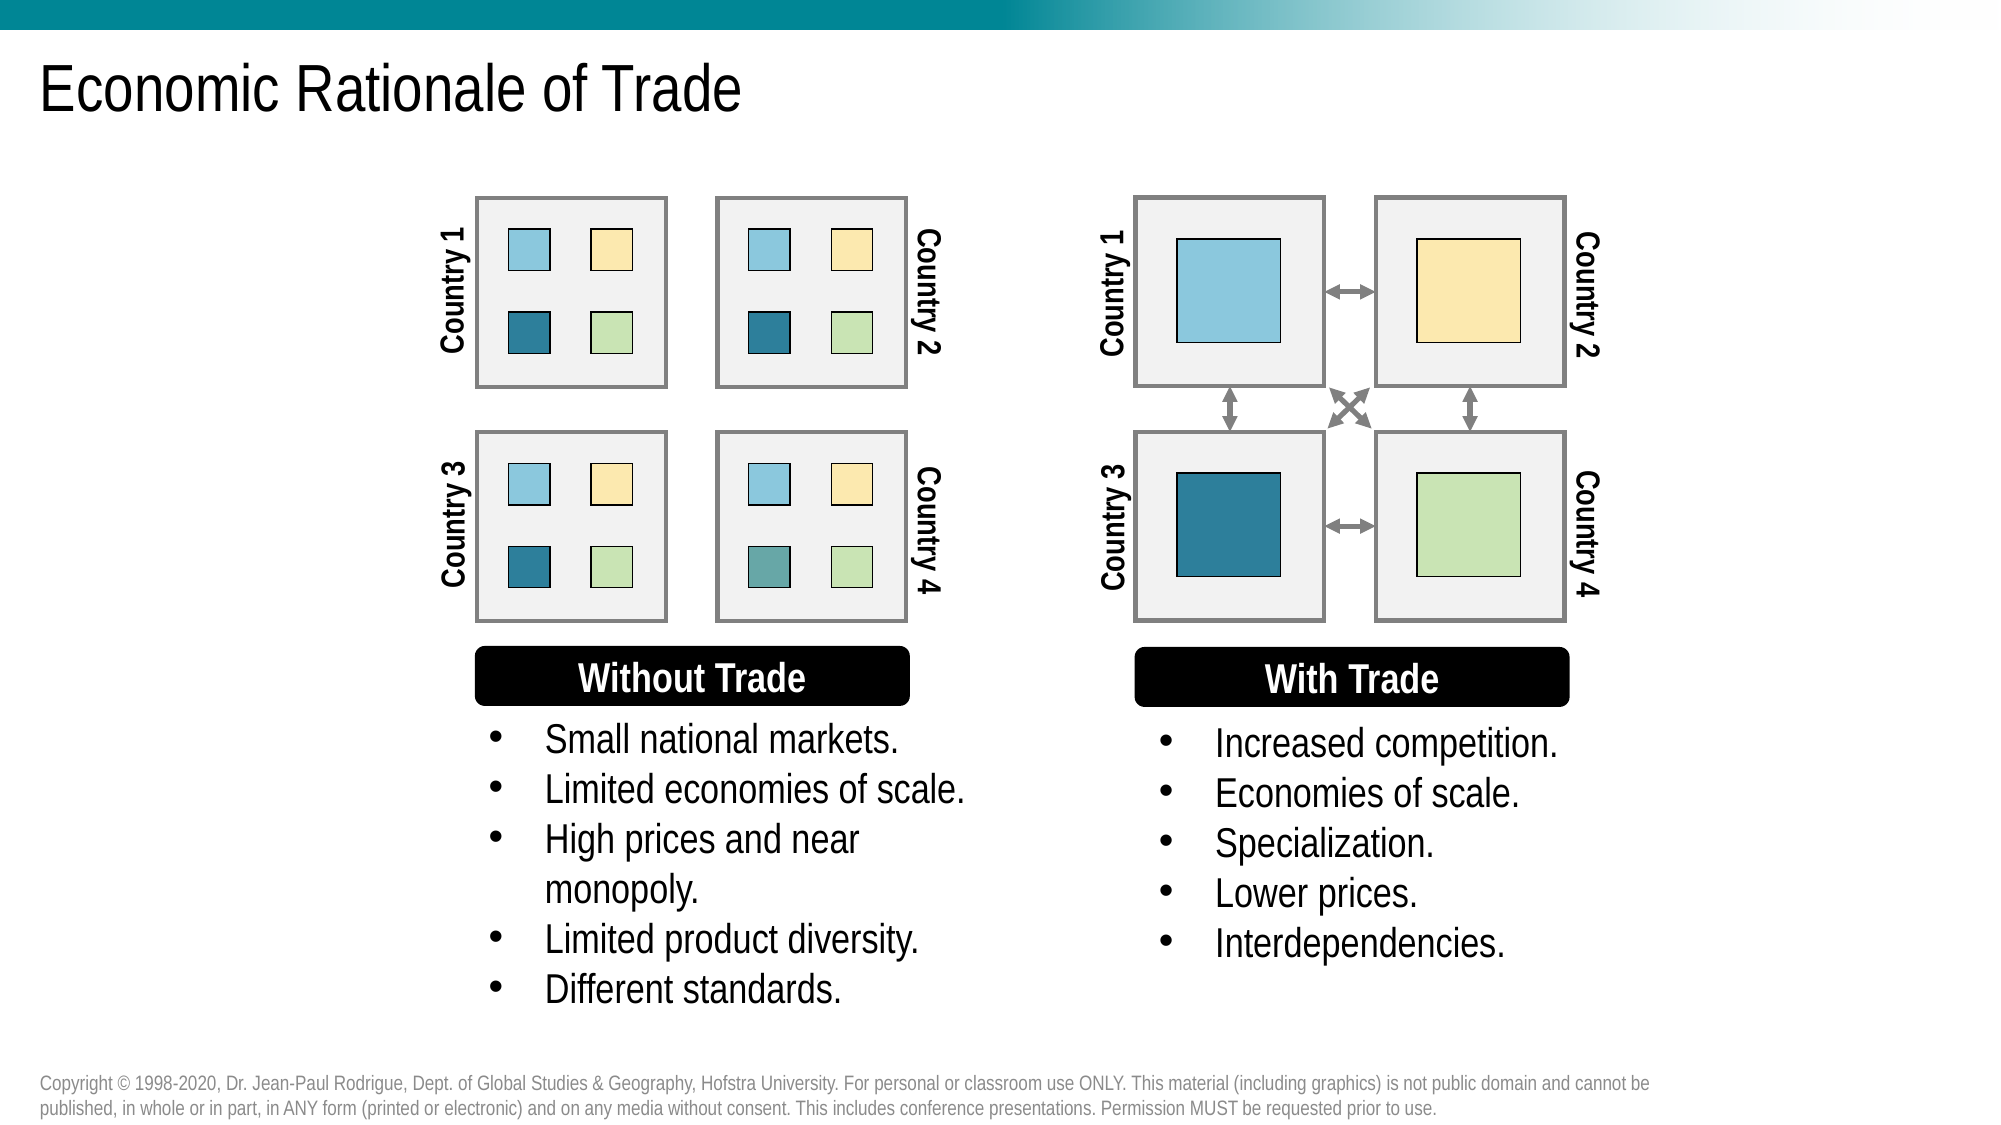

# Economic Rationale of Trade

Country 1
Country 2
Country 1
Country 2

Country 3
Country 3
Country 4
Country 4

Without Trade
With Trade
Small national markets.
Limited economies of scale.
High prices and near monopoly.
Limited product diversity.
Different standards.
Increased competition.
Economies of scale.
Specialization.
Lower prices.
Interdependencies.
Copyright © 1998-2020, Dr. Jean-Paul Rodrigue, Dept. of Global Studies & Geography, Hofstra University. For personal or classroom use ONLY. This material (including graphics) is not public domain and cannot be published, in whole or in part, in ANY form (printed or electronic) and on any media without consent. This includes conference presentations. Permission MUST be requested prior to use.